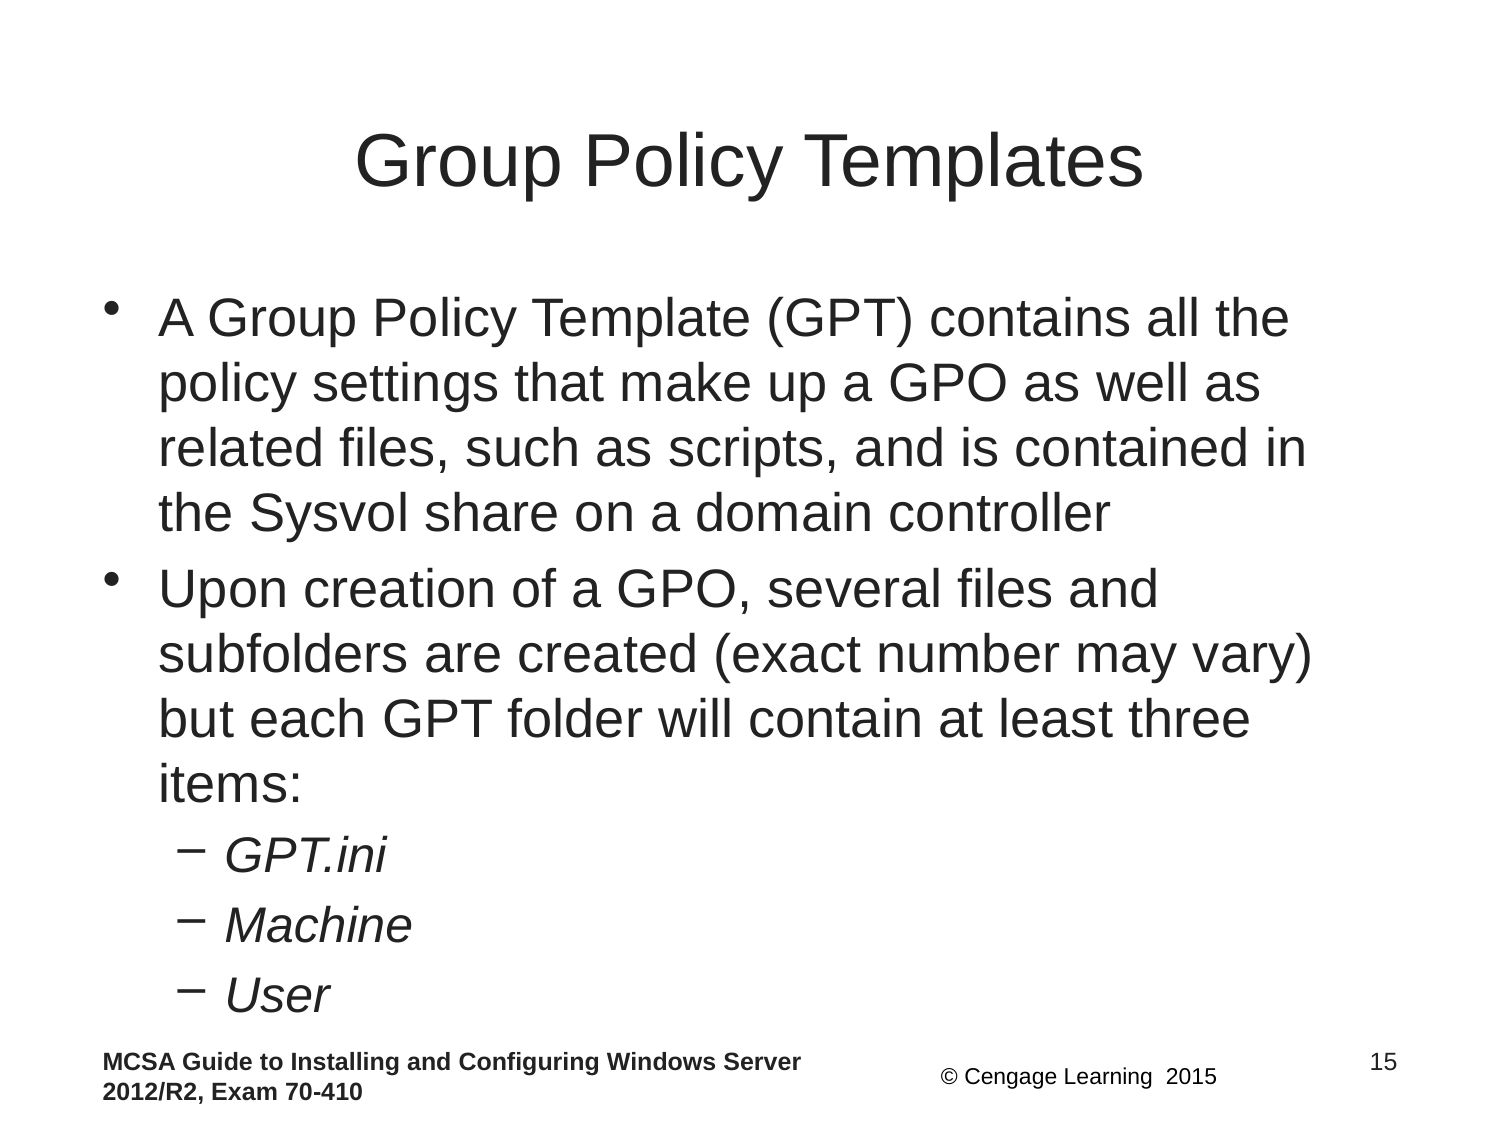

# Group Policy Templates
A Group Policy Template (GPT) contains all the policy settings that make up a GPO as well as related files, such as scripts, and is contained in the Sysvol share on a domain controller
Upon creation of a GPO, several files and subfolders are created (exact number may vary) but each GPT folder will contain at least three items:
GPT.ini
Machine
User

MCSA Guide to Installing and Configuring Windows Server 2012/R2, Exam 70-410
15